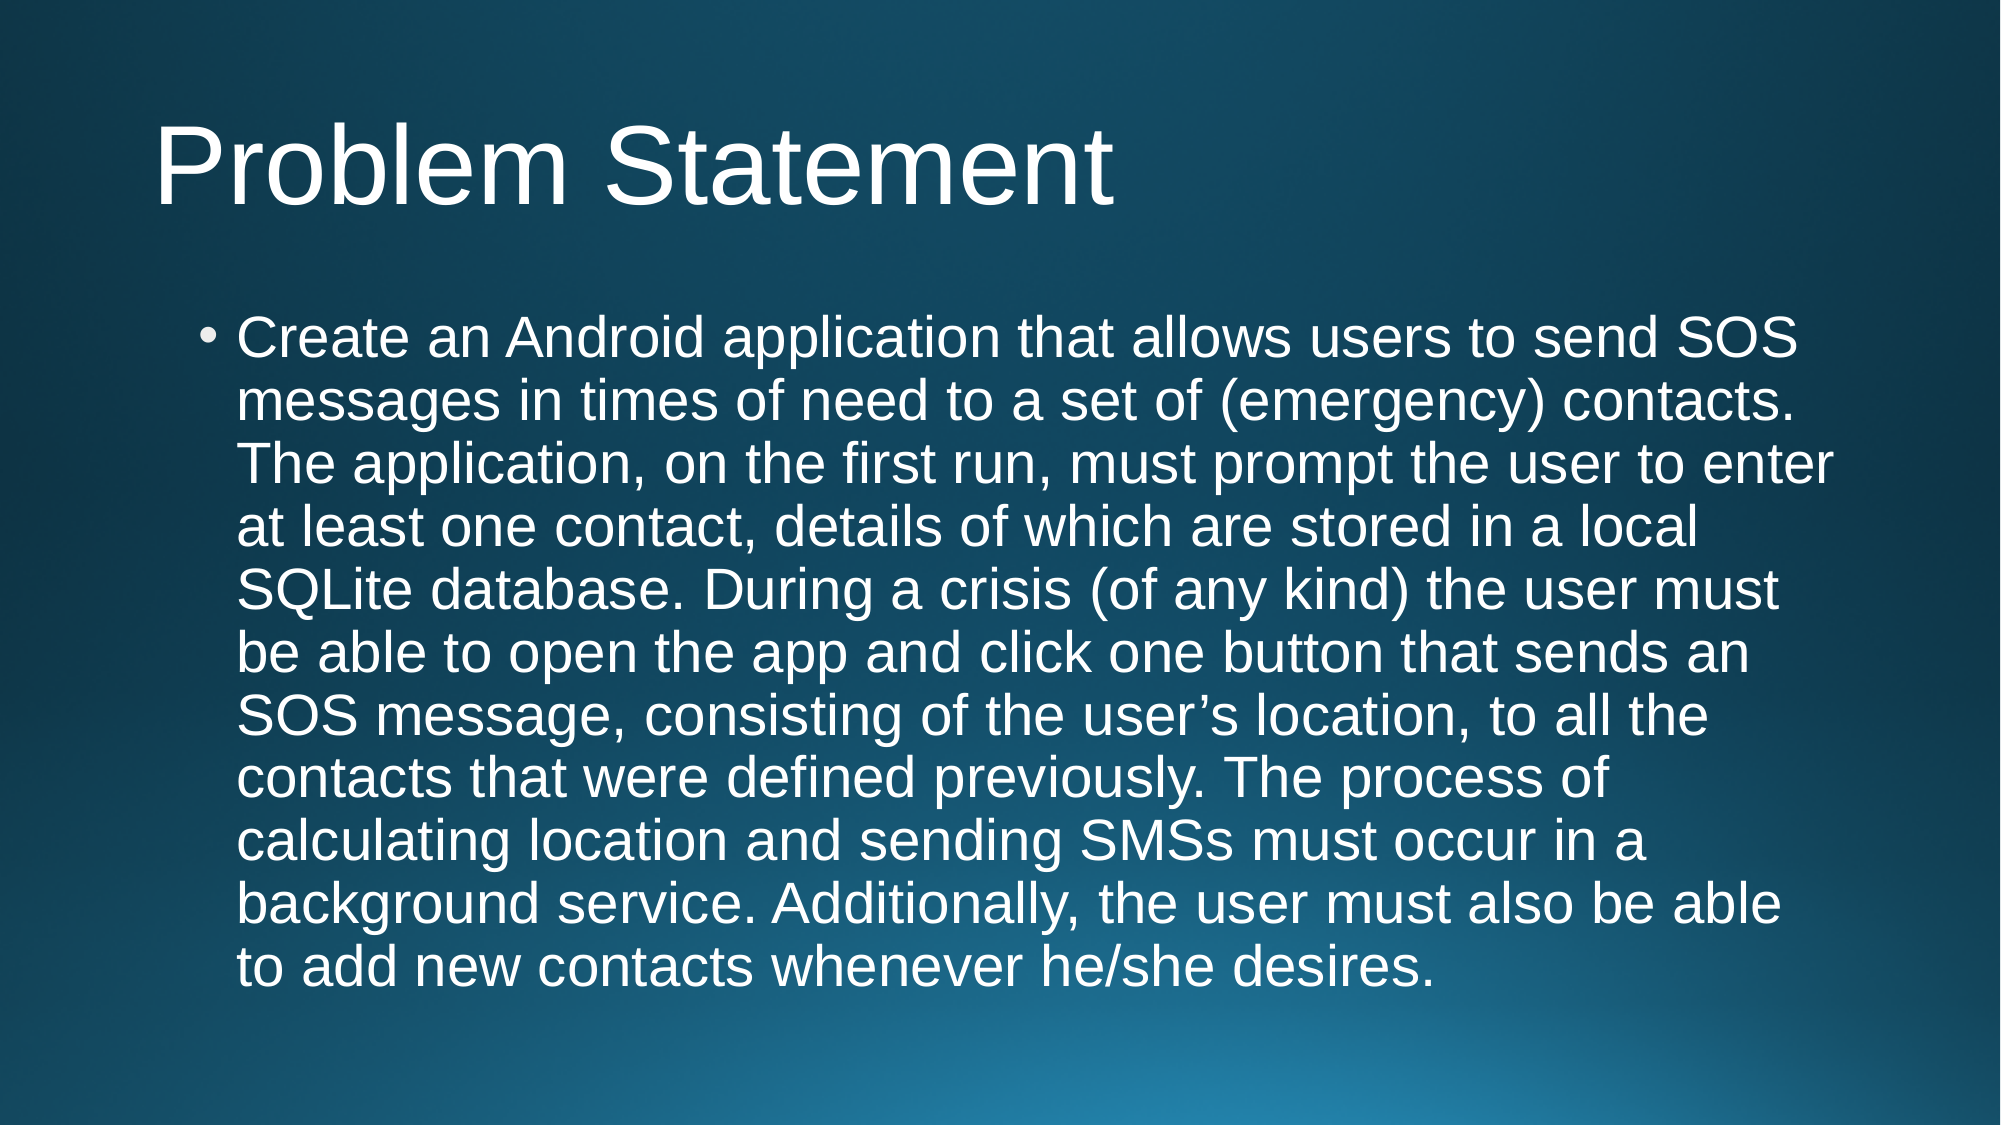

# Problem Statement
Create an Android application that allows users to send SOS messages in times of need to a set of (emergency) contacts. The application, on the first run, must prompt the user to enter at least one contact, details of which are stored in a local SQLite database. During a crisis (of any kind) the user must be able to open the app and click one button that sends an SOS message, consisting of the user’s location, to all the contacts that were defined previously. The process of calculating location and sending SMSs must occur in a background service. Additionally, the user must also be able to add new contacts whenever he/she desires.